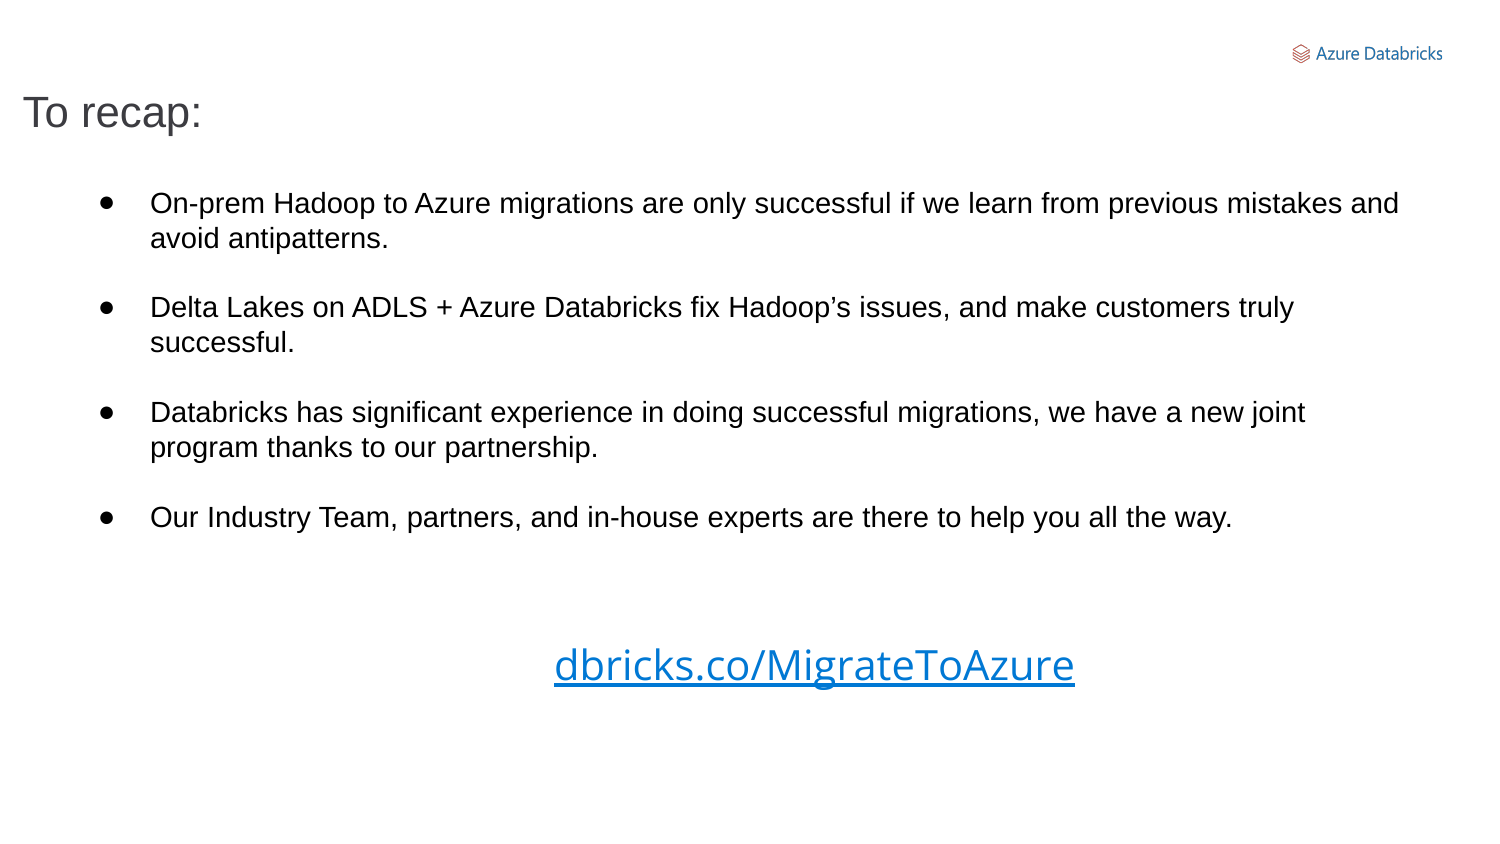

# To recap:
On-prem Hadoop to Azure migrations are only successful if we learn from previous mistakes and avoid antipatterns.

Delta Lakes on ADLS + Azure Databricks fix Hadoop’s issues, and make customers truly successful.

Databricks has significant experience in doing successful migrations, we have a new joint program thanks to our partnership.

Our Industry Team, partners, and in-house experts are there to help you all the way.

                                                 dbricks.co/MigrateToAzure